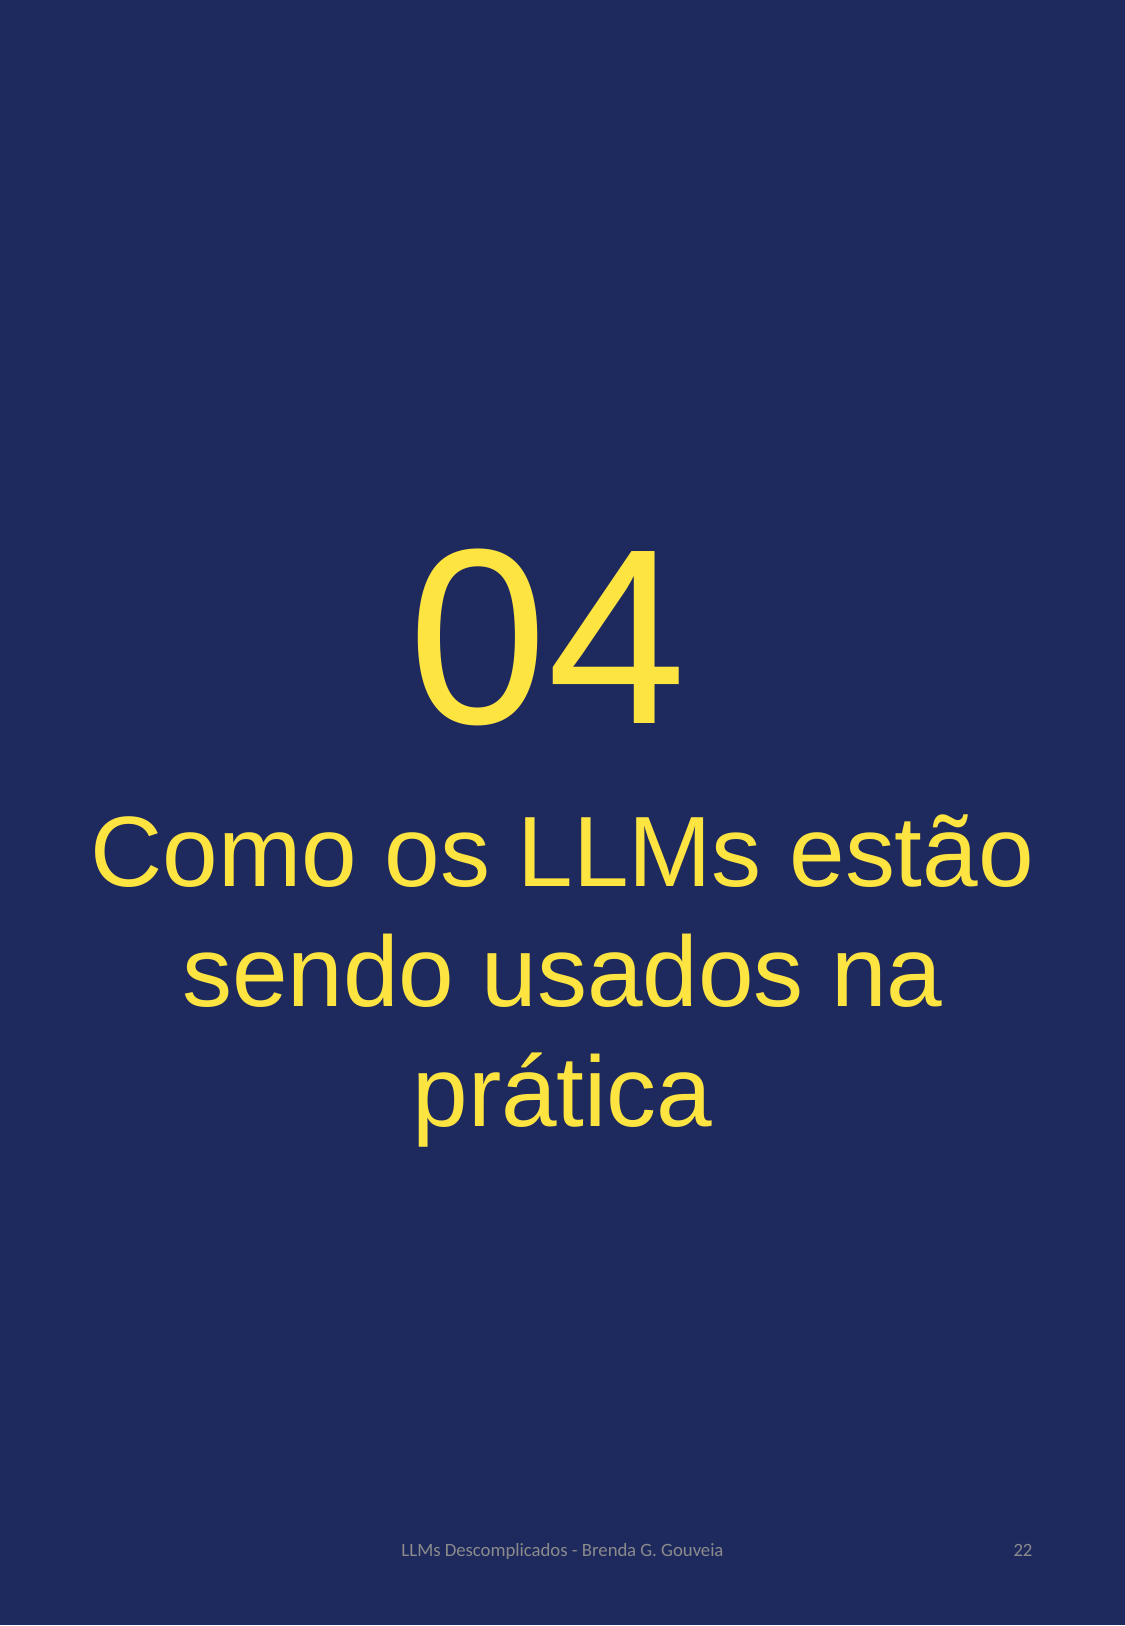

04
Como os LLMs estão sendo usados na prática
LLMs Descomplicados - Brenda G. Gouveia
22